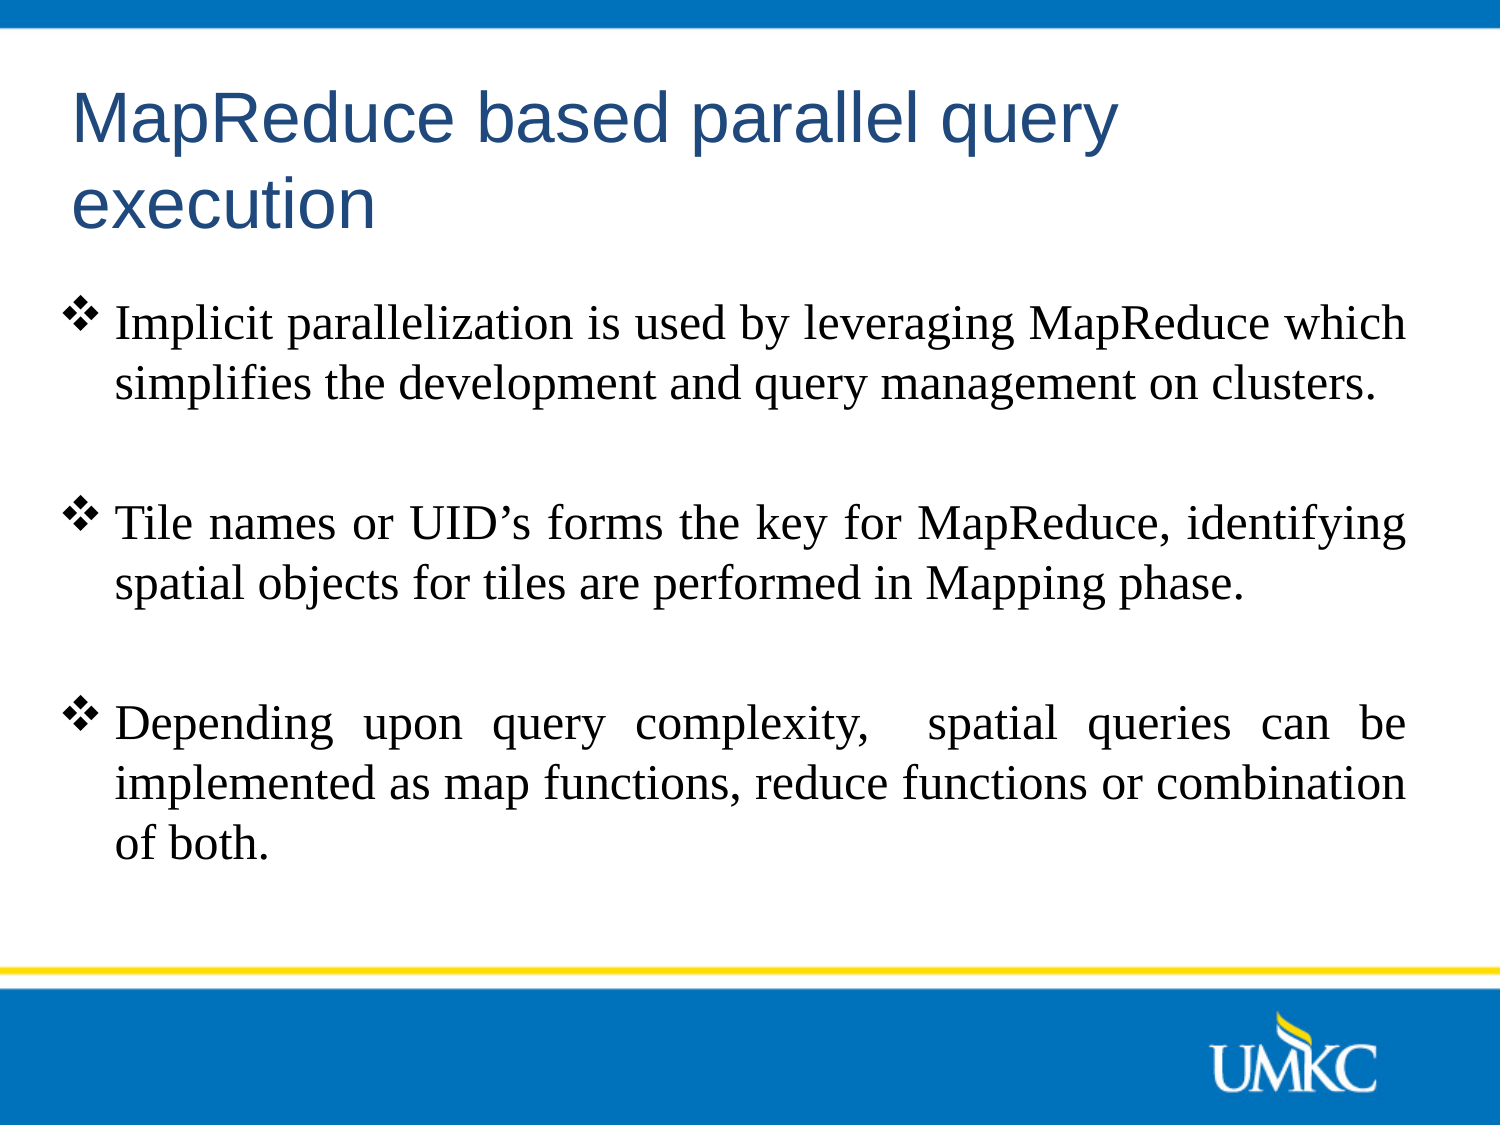

# MapReduce based parallel query execution
Implicit parallelization is used by leveraging MapReduce which simplifies the development and query management on clusters.

Tile names or UID’s forms the key for MapReduce, identifying spatial objects for tiles are performed in Mapping phase.

Depending upon query complexity,  spatial queries can be implemented as map functions, reduce functions or combination of both.